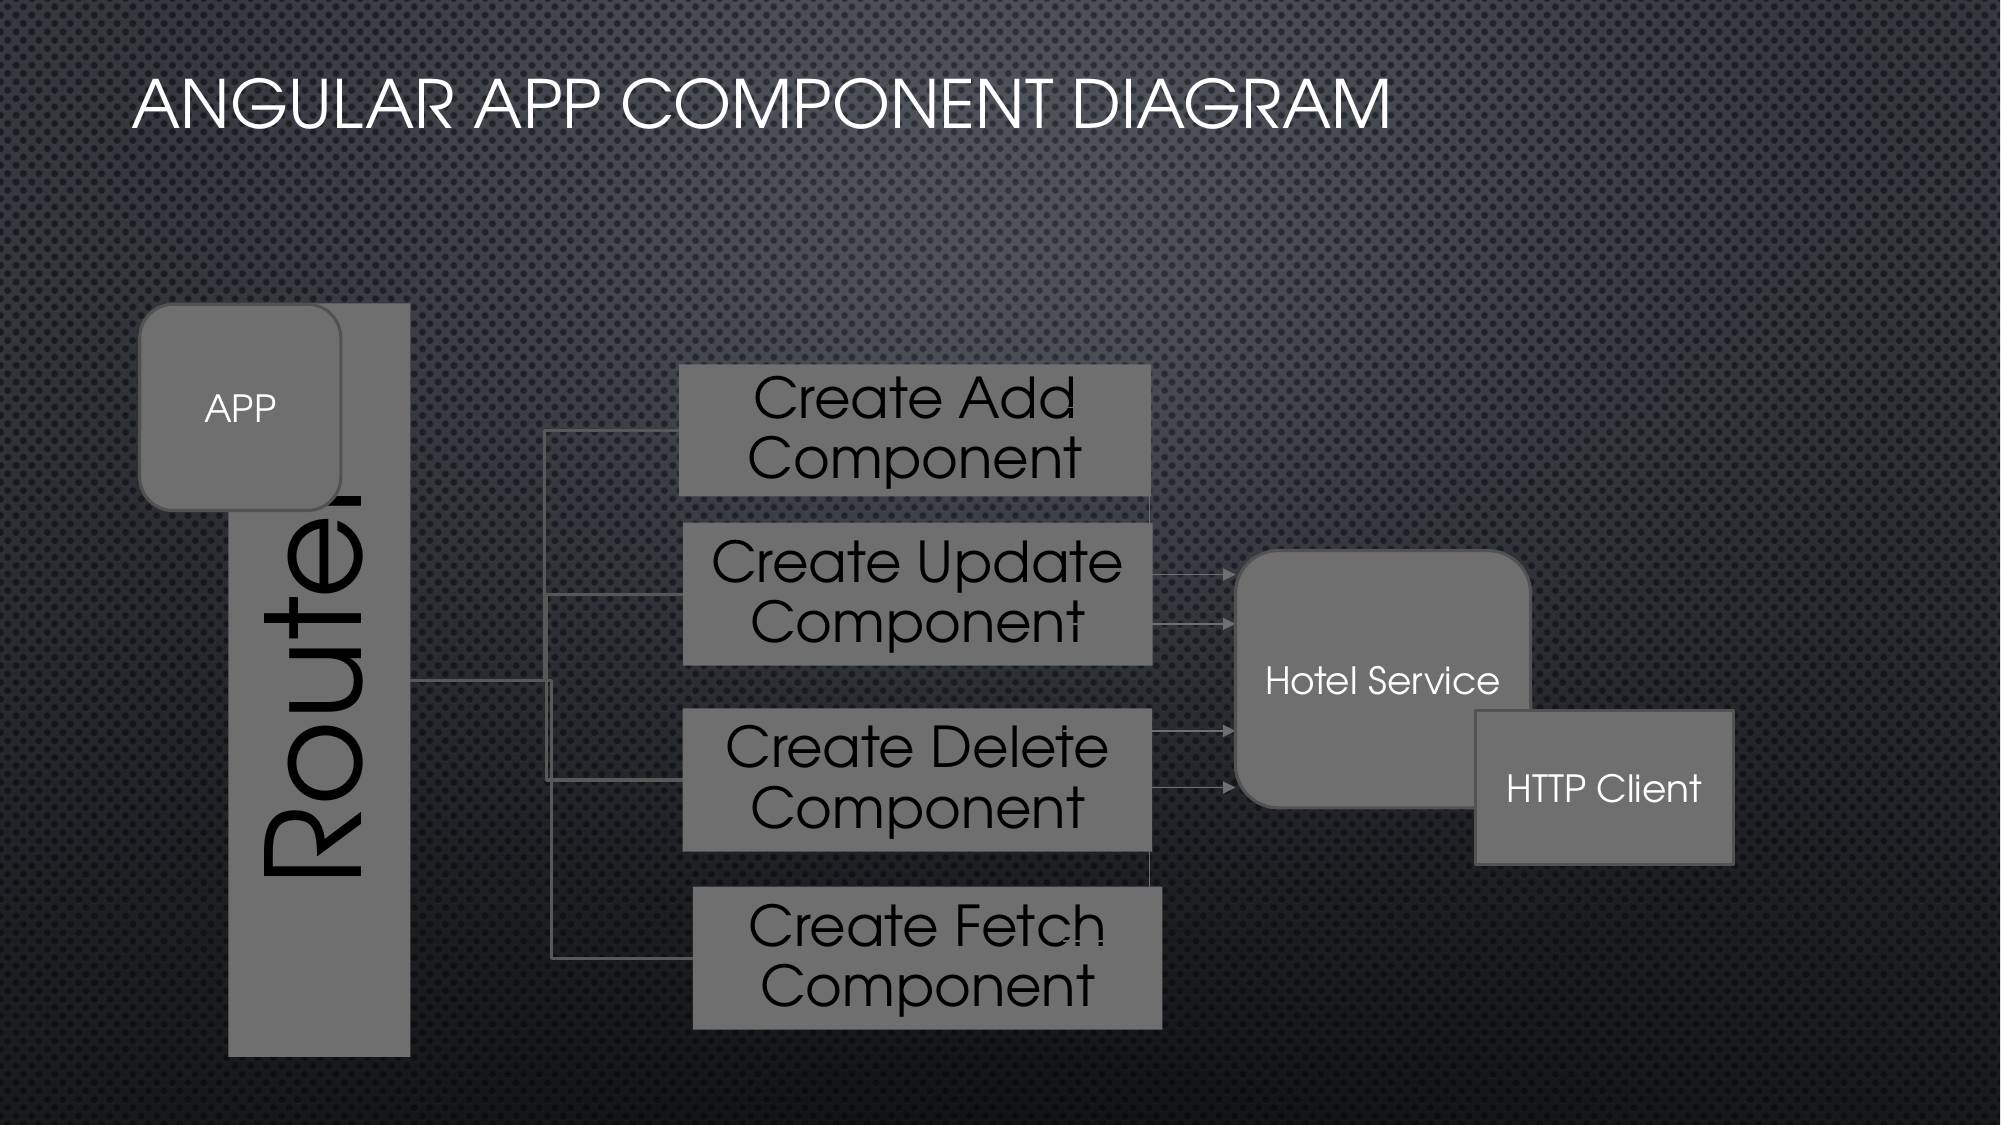

# Angular app component diagram

Router
Create Add Component
Create Update Component
Create Delete Component
Create Fetch Component
APP
Hotel Service
HTTP Client